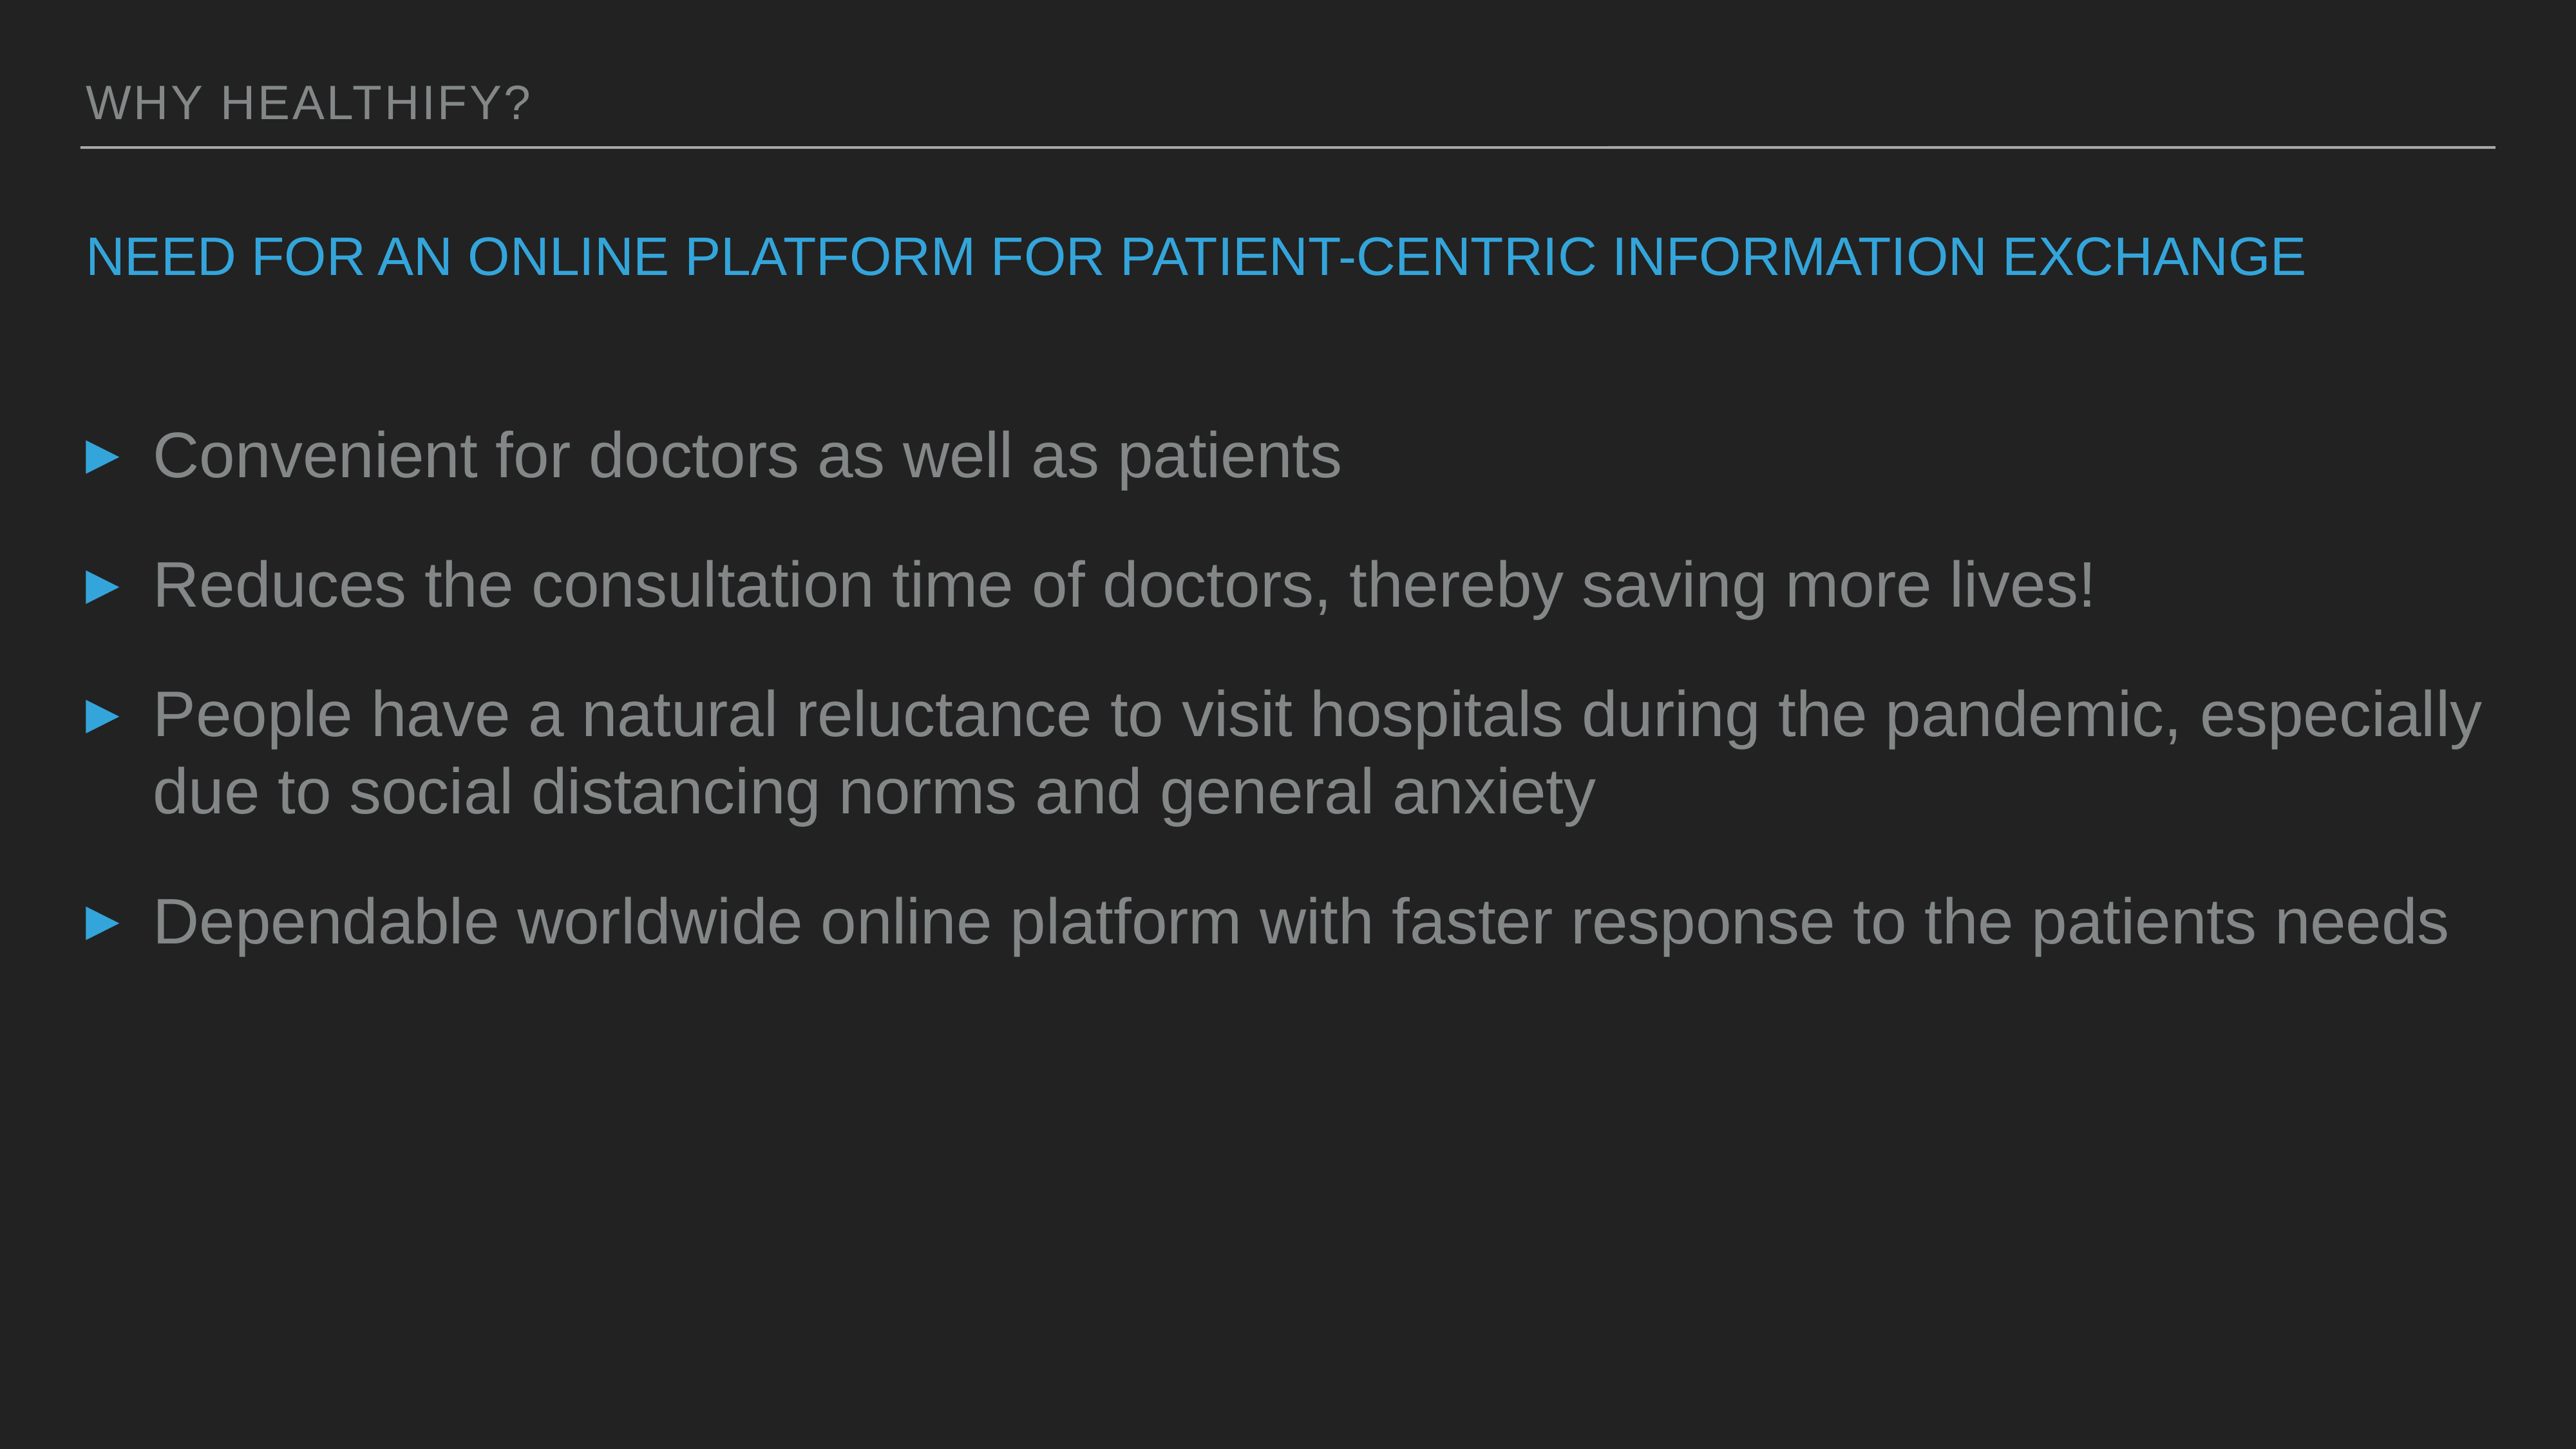

Why healthify?
# Need for an online platform for patient-centric information exchange
Convenient for doctors as well as patients
Reduces the consultation time of doctors, thereby saving more lives!
People have a natural reluctance to visit hospitals during the pandemic, especially due to social distancing norms and general anxiety
Dependable worldwide online platform with faster response to the patients needs